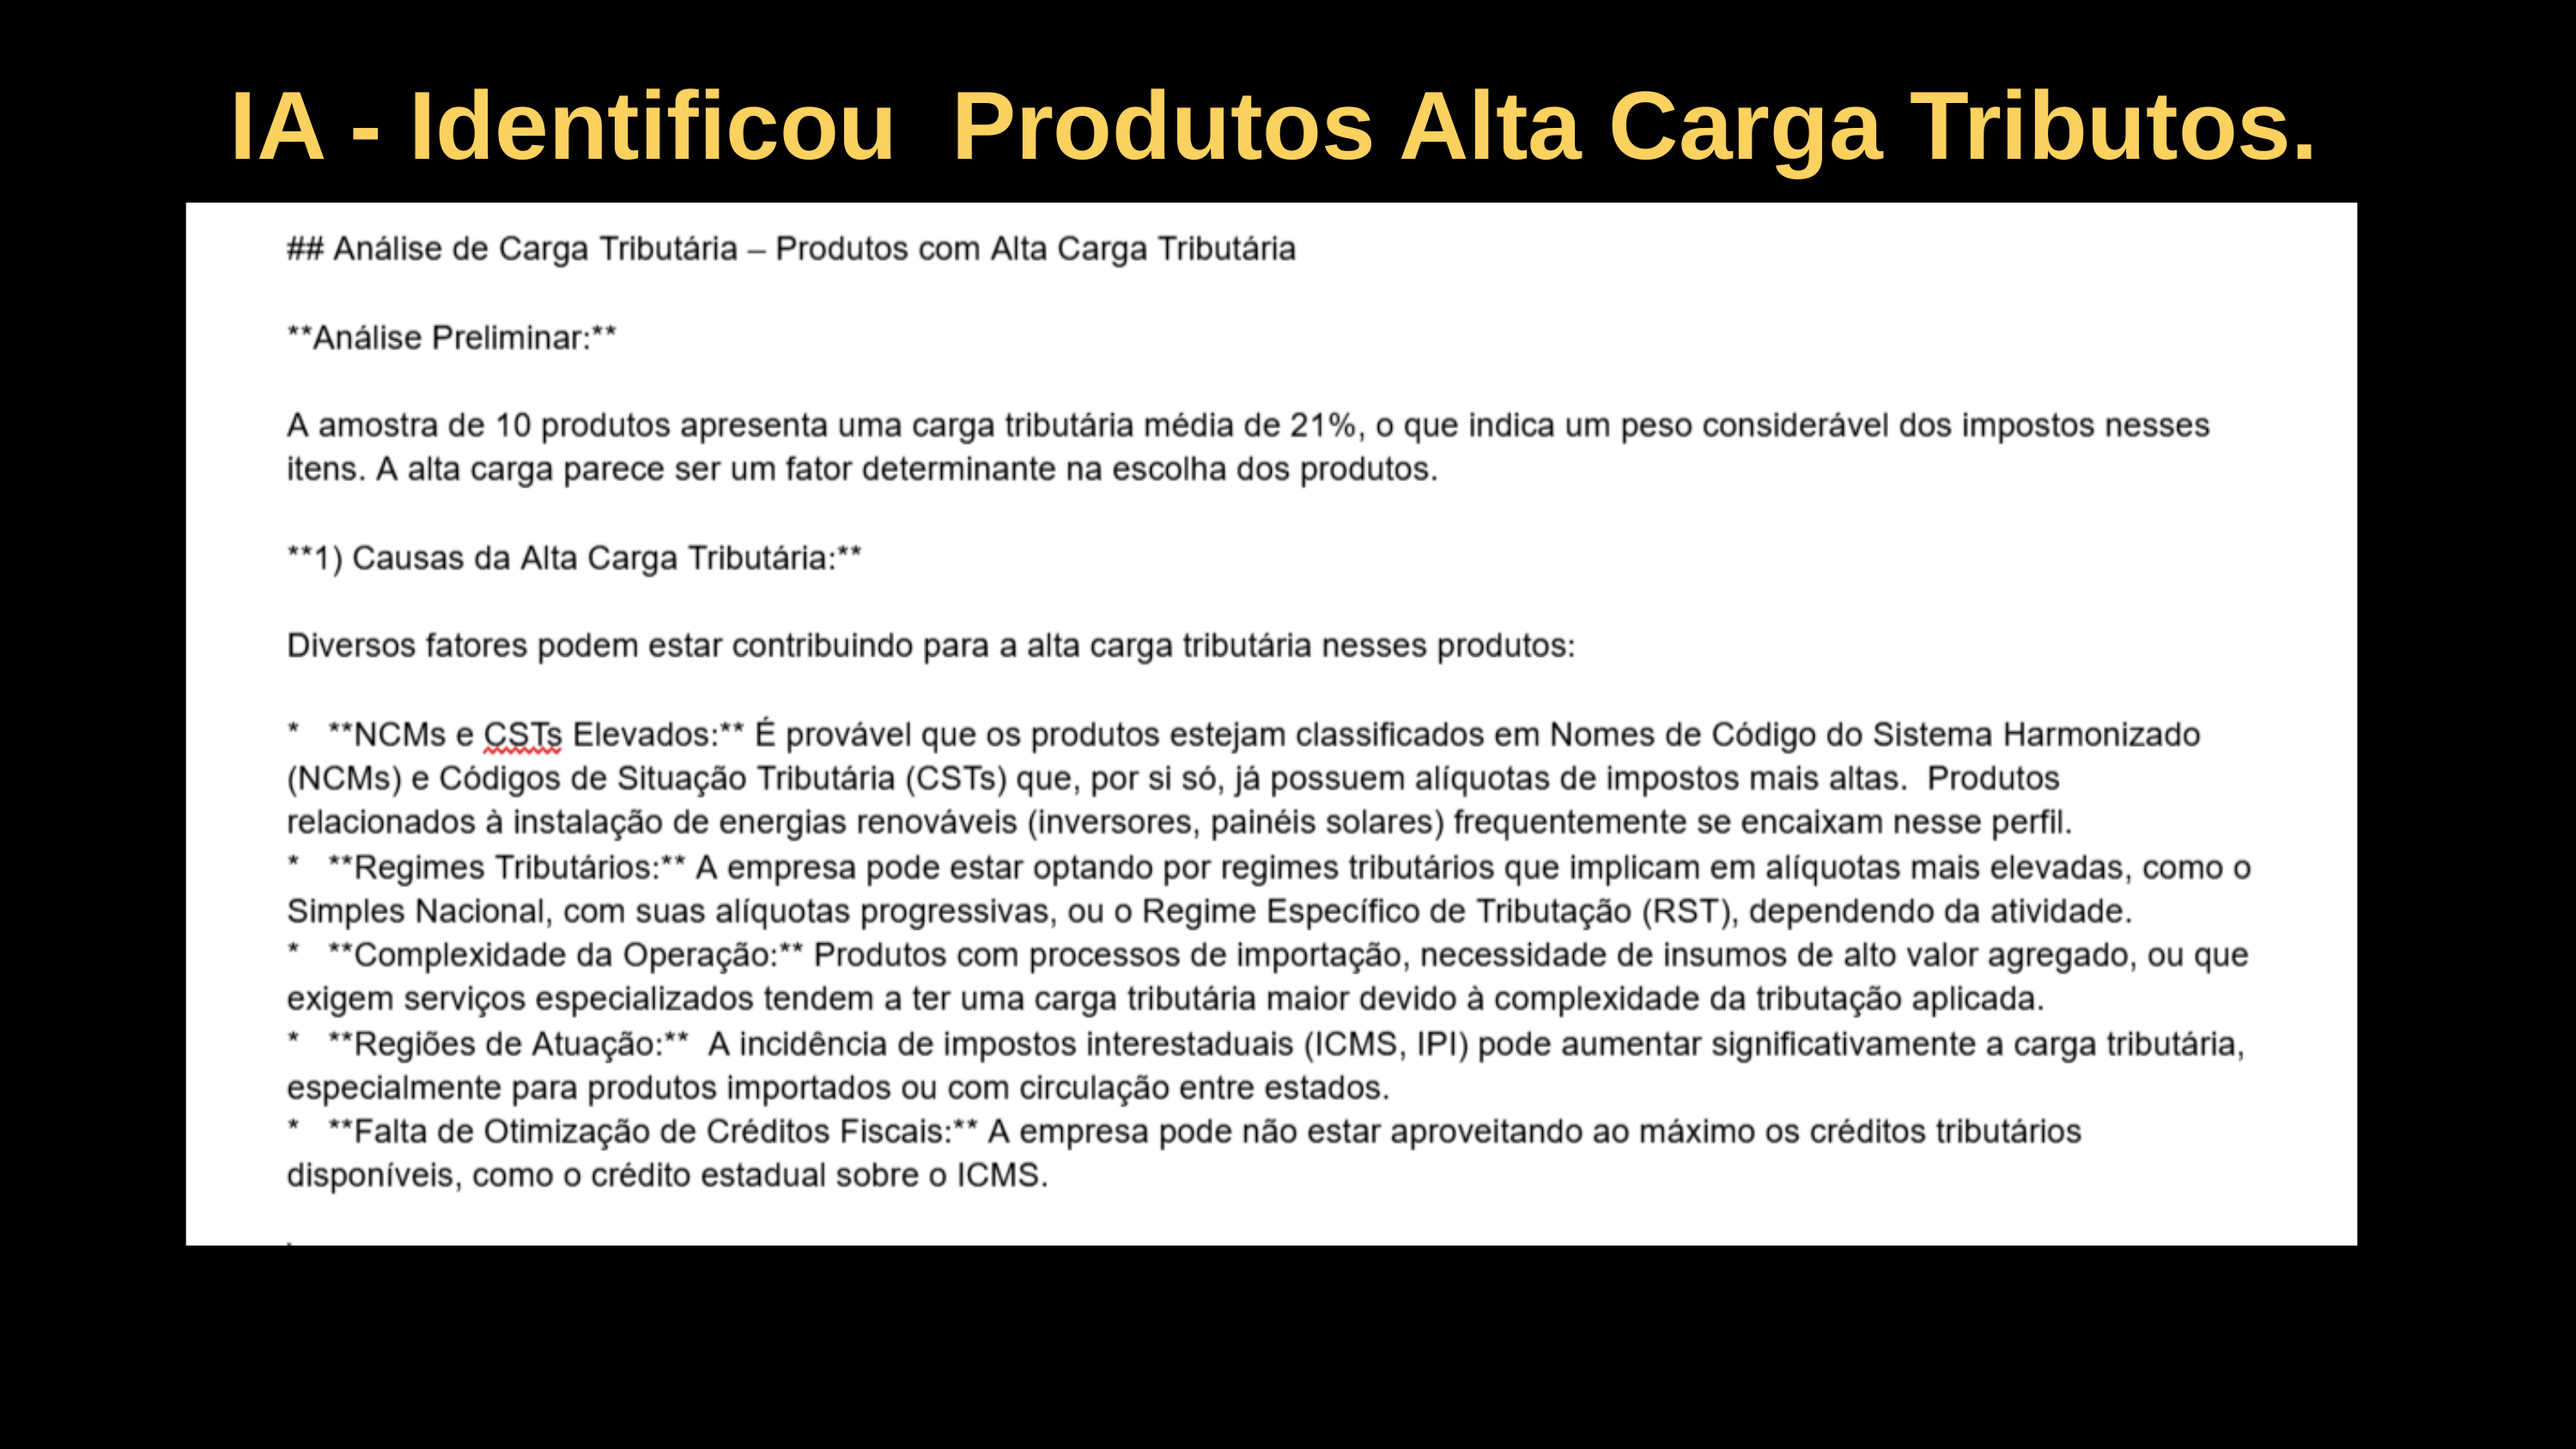

IA - Identificou  Produtos Alta Carga Tributos.